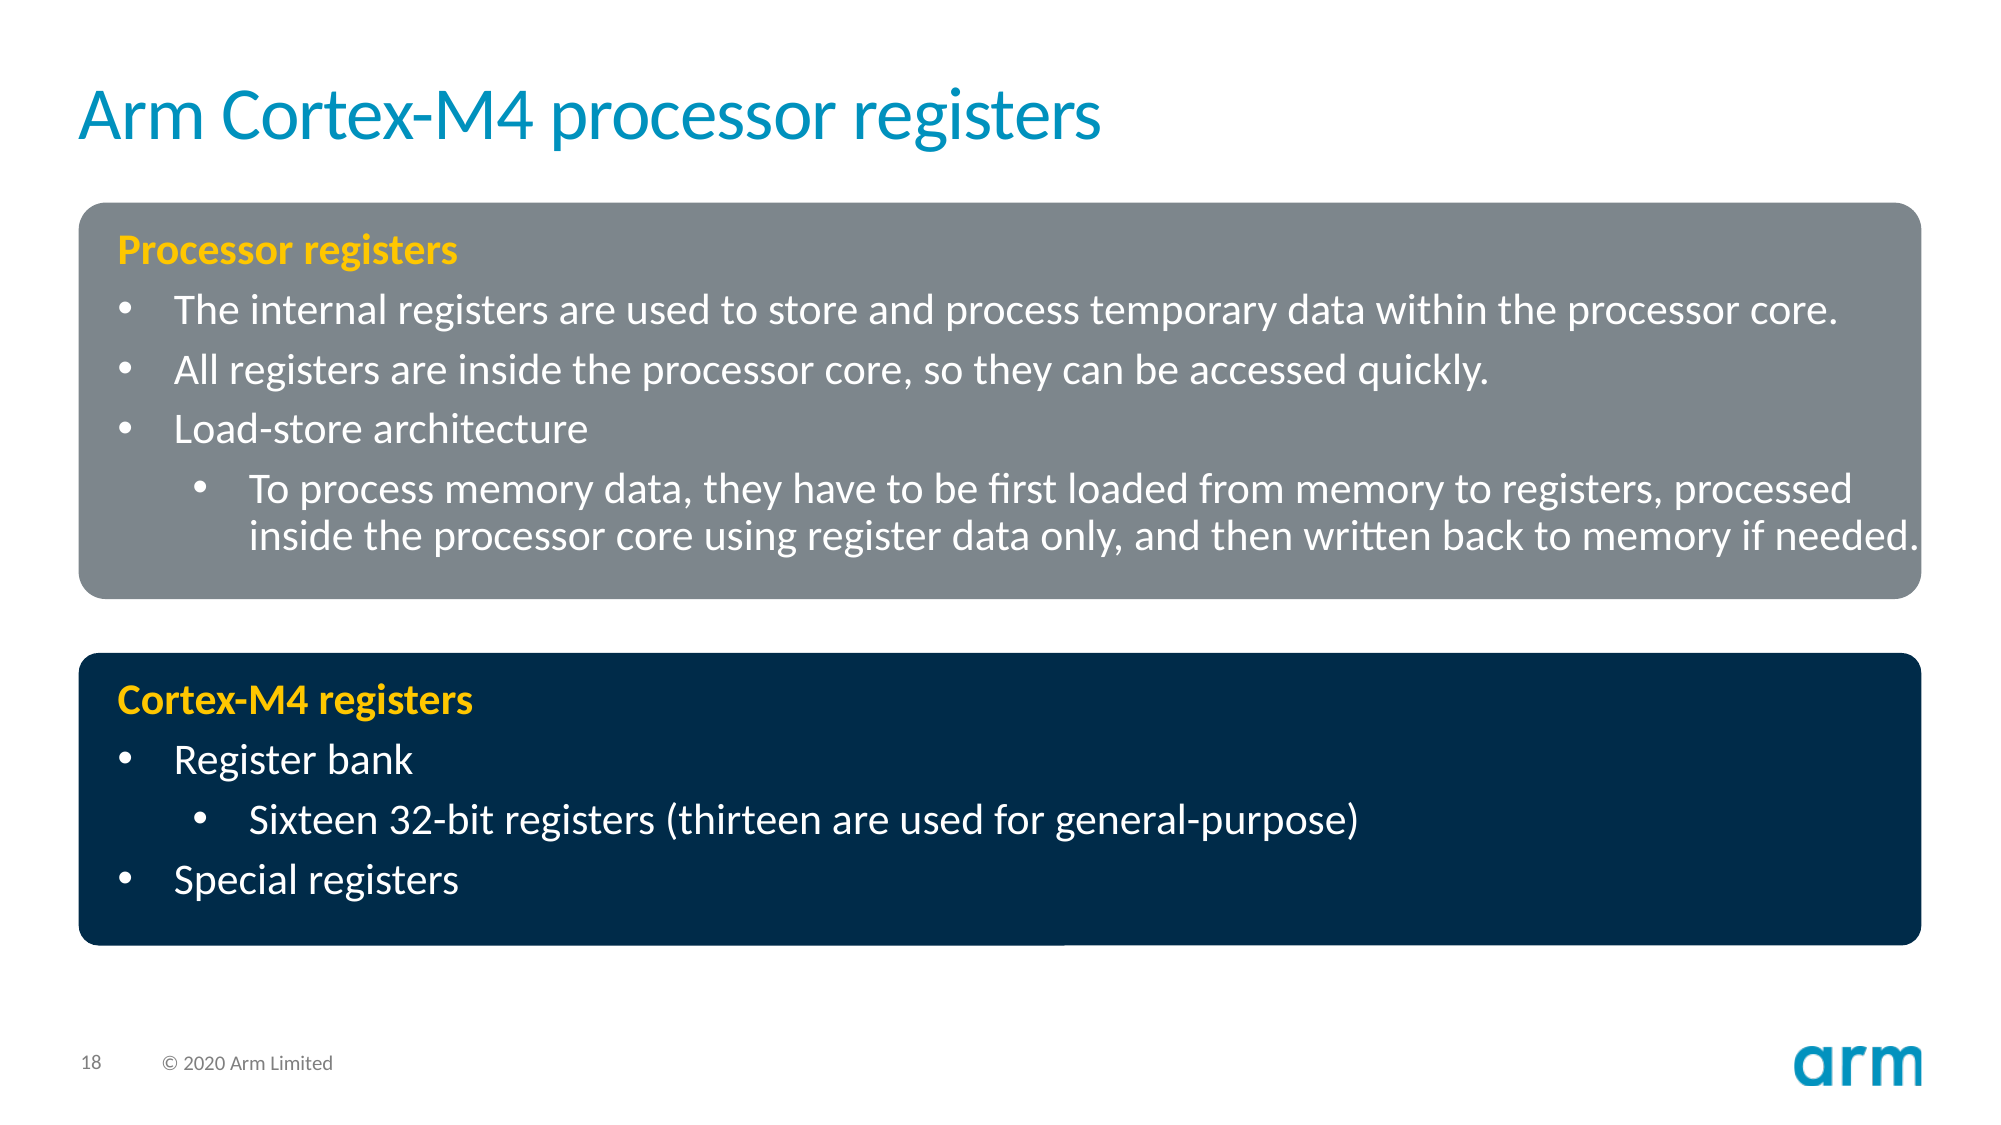

# Arm Cortex-M4 processor registers

Processor registers
The internal registers are used to store and process temporary data within the processor core.
All registers are inside the processor core, so they can be accessed quickly.
Load-store architecture
To process memory data, they have to be first loaded from memory to registers, processed inside the processor core using register data only, and then written back to memory if needed.

Cortex-M4 registers
Register bank
Sixteen 32-bit registers (thirteen are used for general-purpose)
Special registers